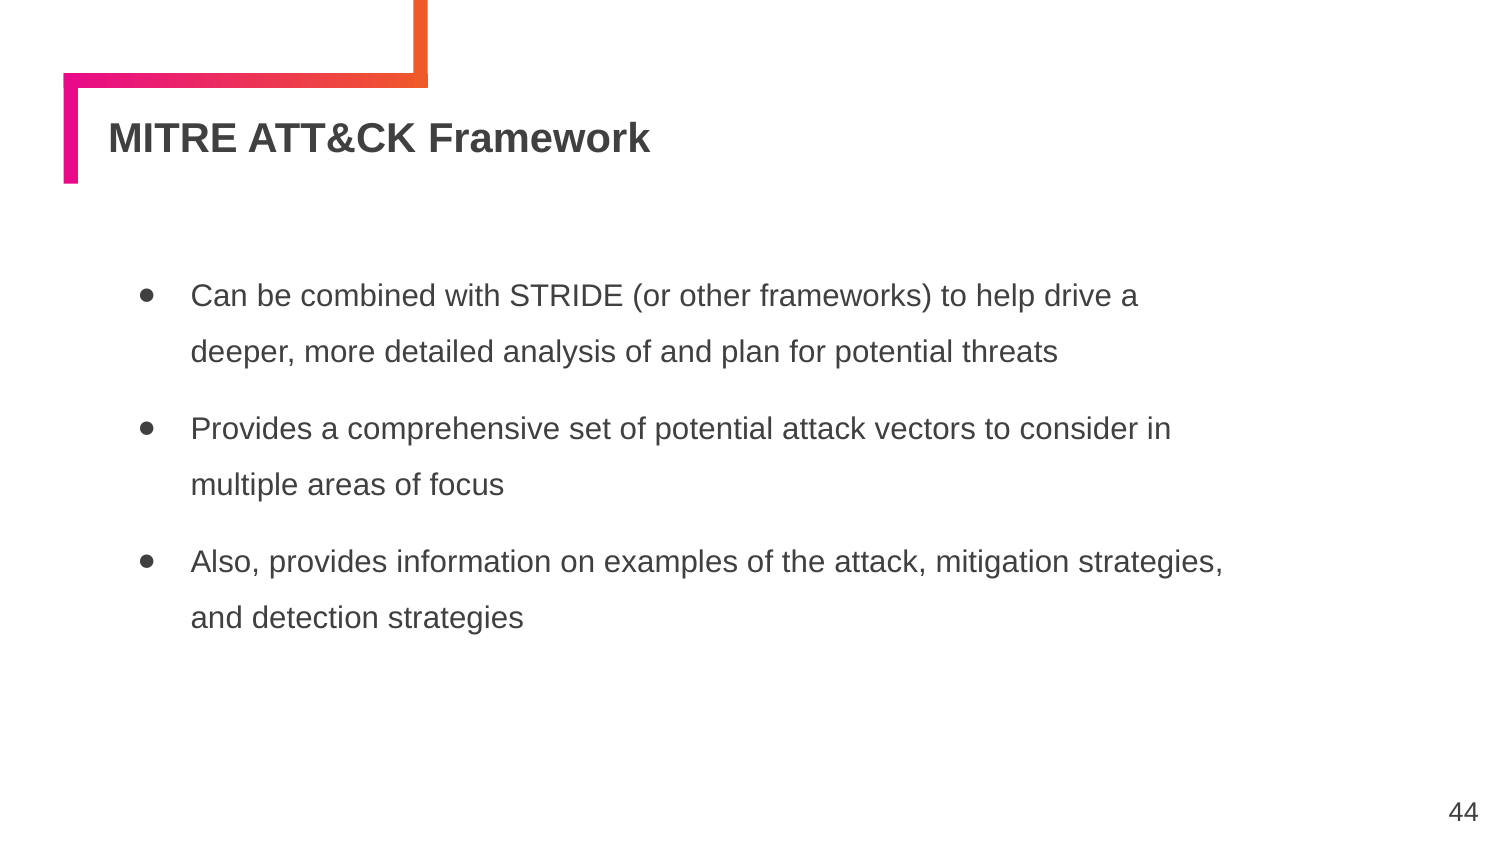

# MITRE ATT&CK Framework
Can be combined with STRIDE (or other frameworks) to help drive a deeper, more detailed analysis of and plan for potential threats
Provides a comprehensive set of potential attack vectors to consider in multiple areas of focus
Also, provides information on examples of the attack, mitigation strategies, and detection strategies
44